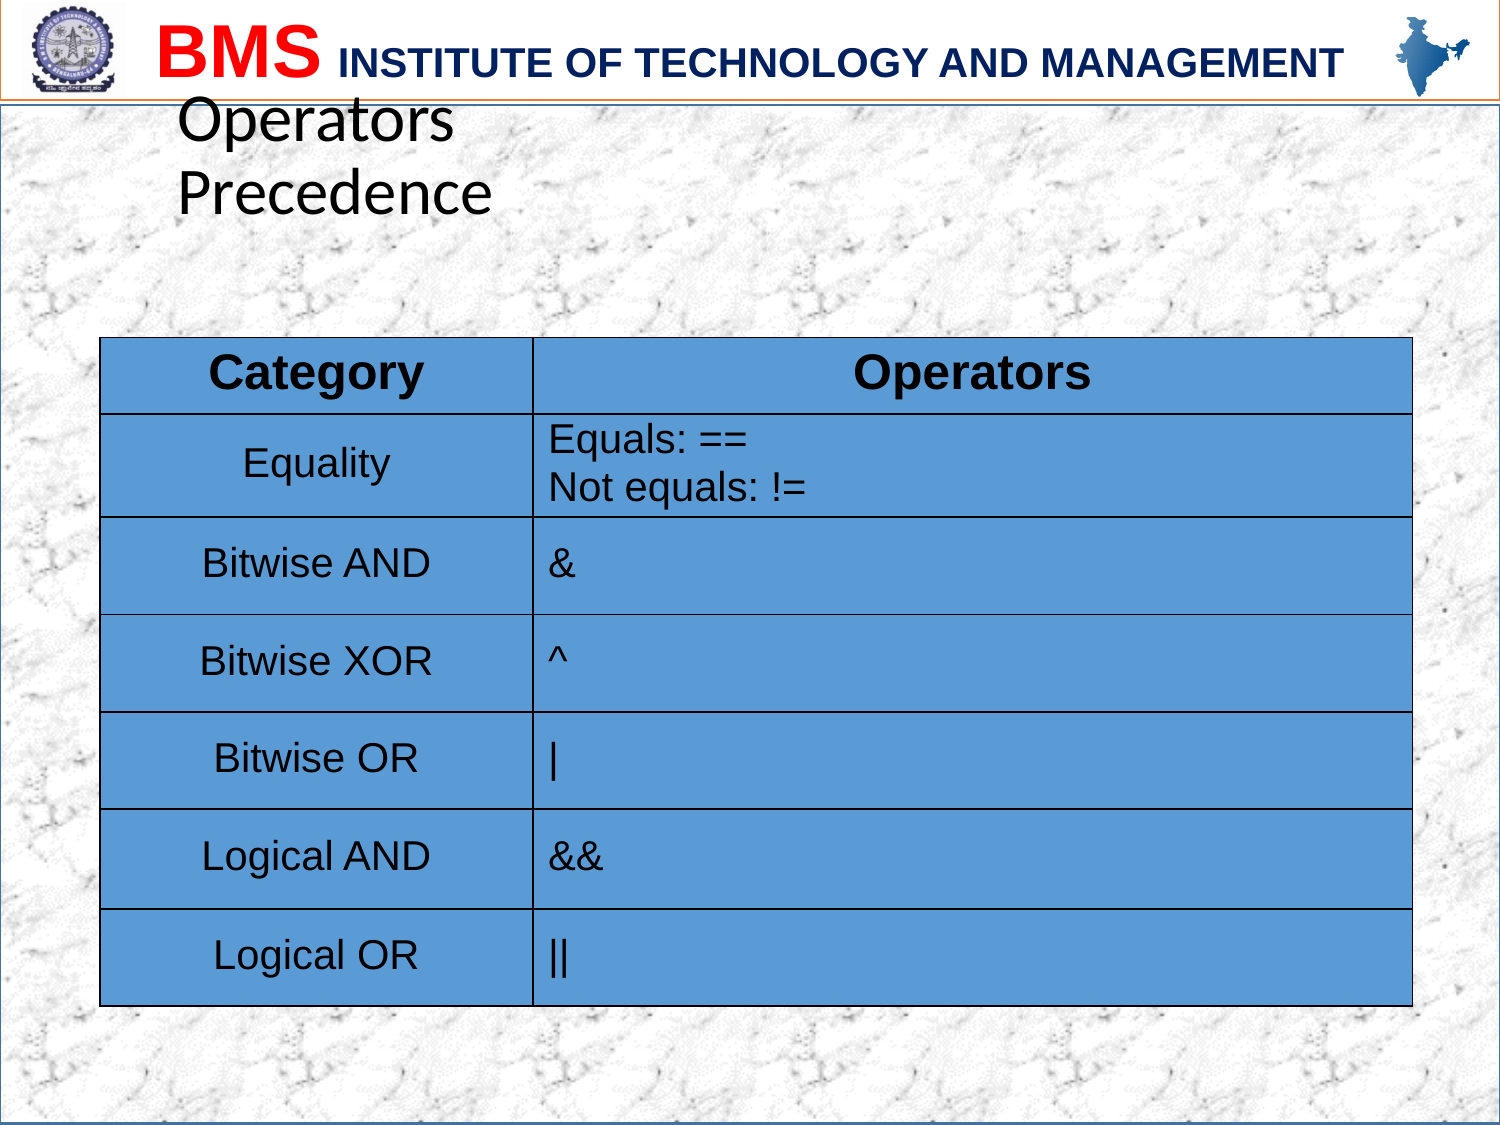

# Operators Precedence
| Category | Operators |
| --- | --- |
| Equality | Equals: == Not equals: != |
| Bitwise AND | & |
| Bitwise XOR | ^ |
| Bitwise OR | | |
| Logical AND | && |
| Logical OR | || |